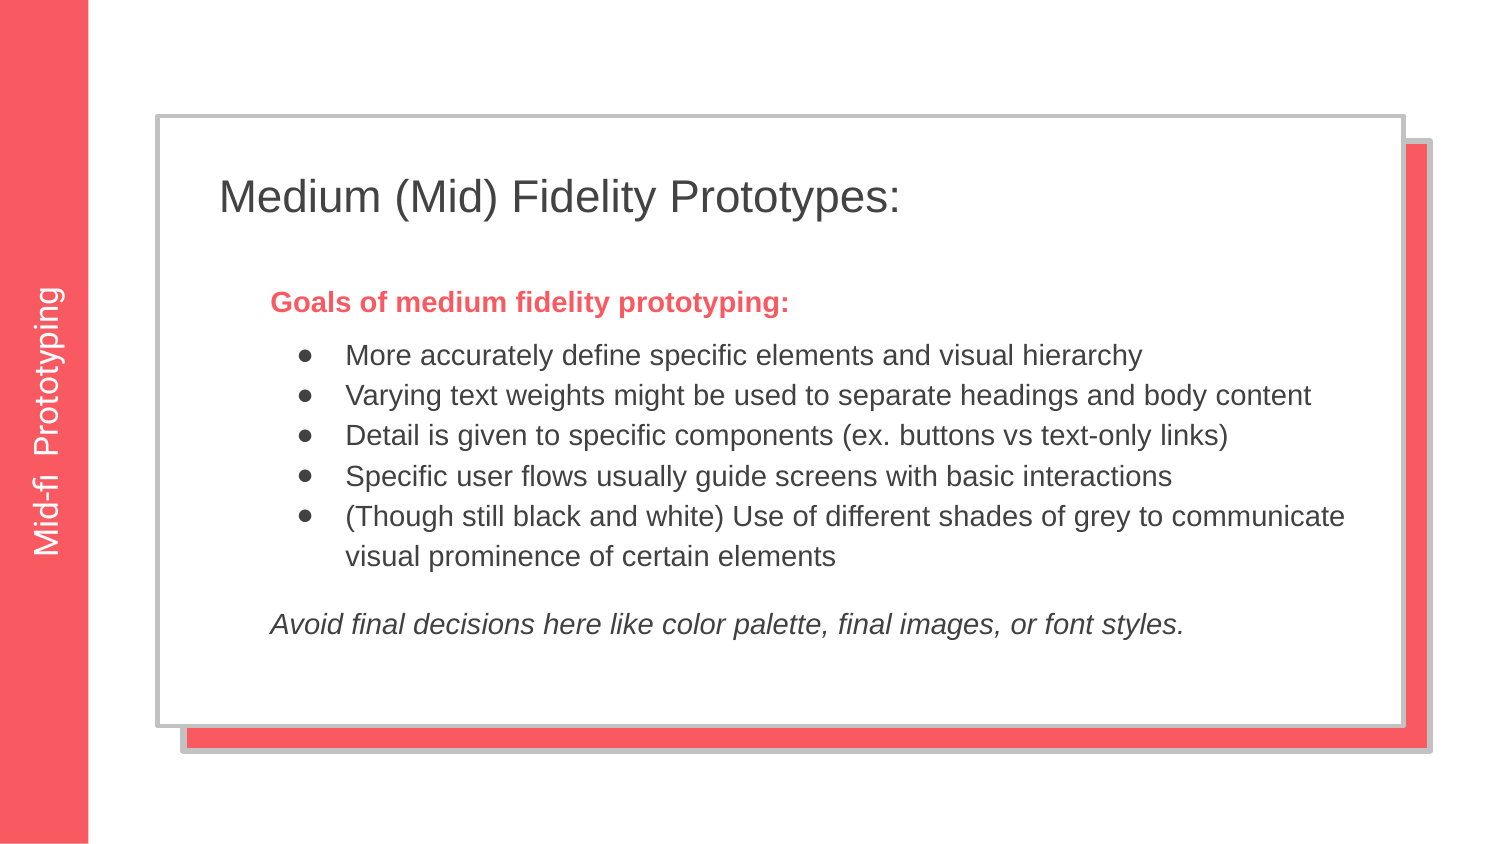

Medium (Mid) Fidelity Prototypes:
Goals of medium fidelity prototyping:

More accurately define specific elements and visual hierarchy
Varying text weights might be used to separate headings and body content
Detail is given to specific components (ex. buttons vs text-only links)
Specific user flows usually guide screens with basic interactions
(Though still black and white) Use of different shades of grey to communicate visual prominence of certain elements

Avoid final decisions here like color palette, final images, or font styles.
# Mid-fi  Prototyping